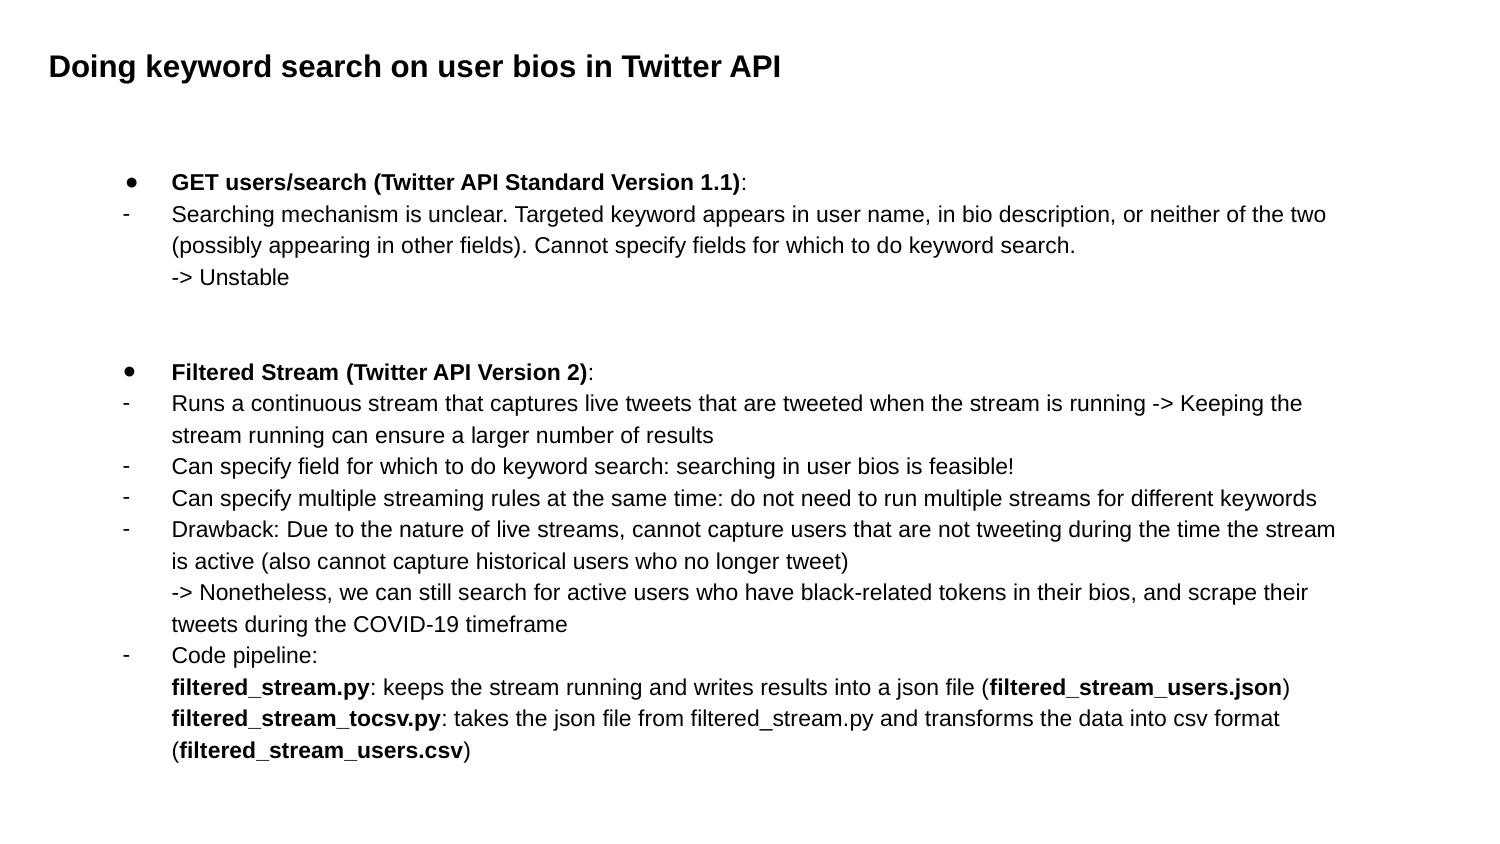

Doing keyword search on user bios in Twitter API
GET users/search (Twitter API Standard Version 1.1):
Searching mechanism is unclear. Targeted keyword appears in user name, in bio description, or neither of the two (possibly appearing in other fields). Cannot specify fields for which to do keyword search.
-> Unstable

Filtered Stream (Twitter API Version 2):
Runs a continuous stream that captures live tweets that are tweeted when the stream is running -> Keeping the stream running can ensure a larger number of results
Can specify field for which to do keyword search: searching in user bios is feasible!
Can specify multiple streaming rules at the same time: do not need to run multiple streams for different keywords
Drawback: Due to the nature of live streams, cannot capture users that are not tweeting during the time the stream is active (also cannot capture historical users who no longer tweet)
-> Nonetheless, we can still search for active users who have black-related tokens in their bios, and scrape their tweets during the COVID-19 timeframe
Code pipeline:
filtered_stream.py: keeps the stream running and writes results into a json file (filtered_stream_users.json)
filtered_stream_tocsv.py: takes the json file from filtered_stream.py and transforms the data into csv format (filtered_stream_users.csv)